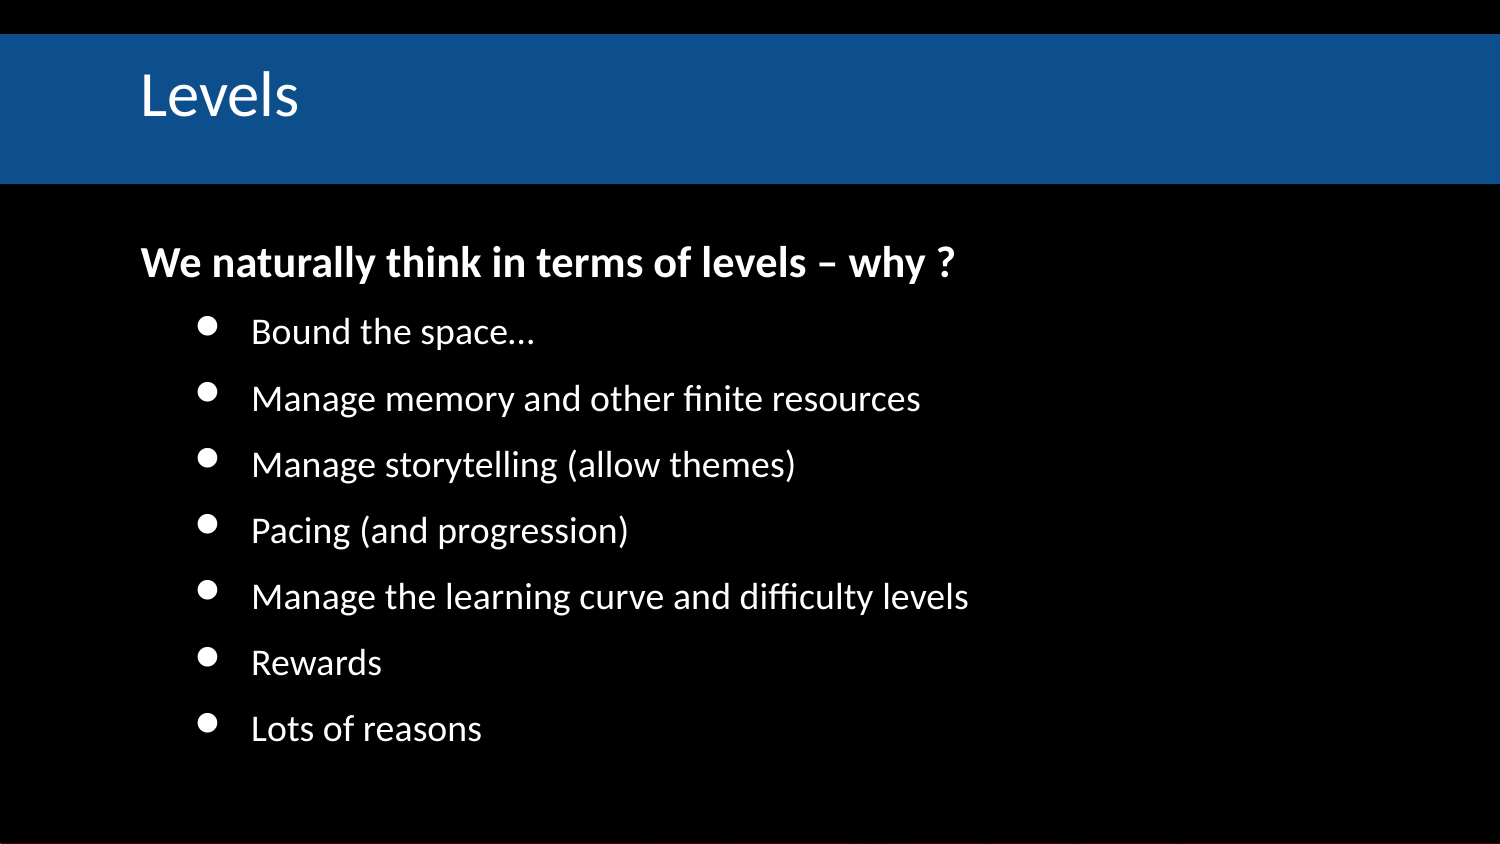

# Levels
We naturally think in terms of levels – why ?
Bound the space…
Manage memory and other finite resources
Manage storytelling (allow themes)
Pacing (and progression)
Manage the learning curve and difficulty levels
Rewards
Lots of reasons